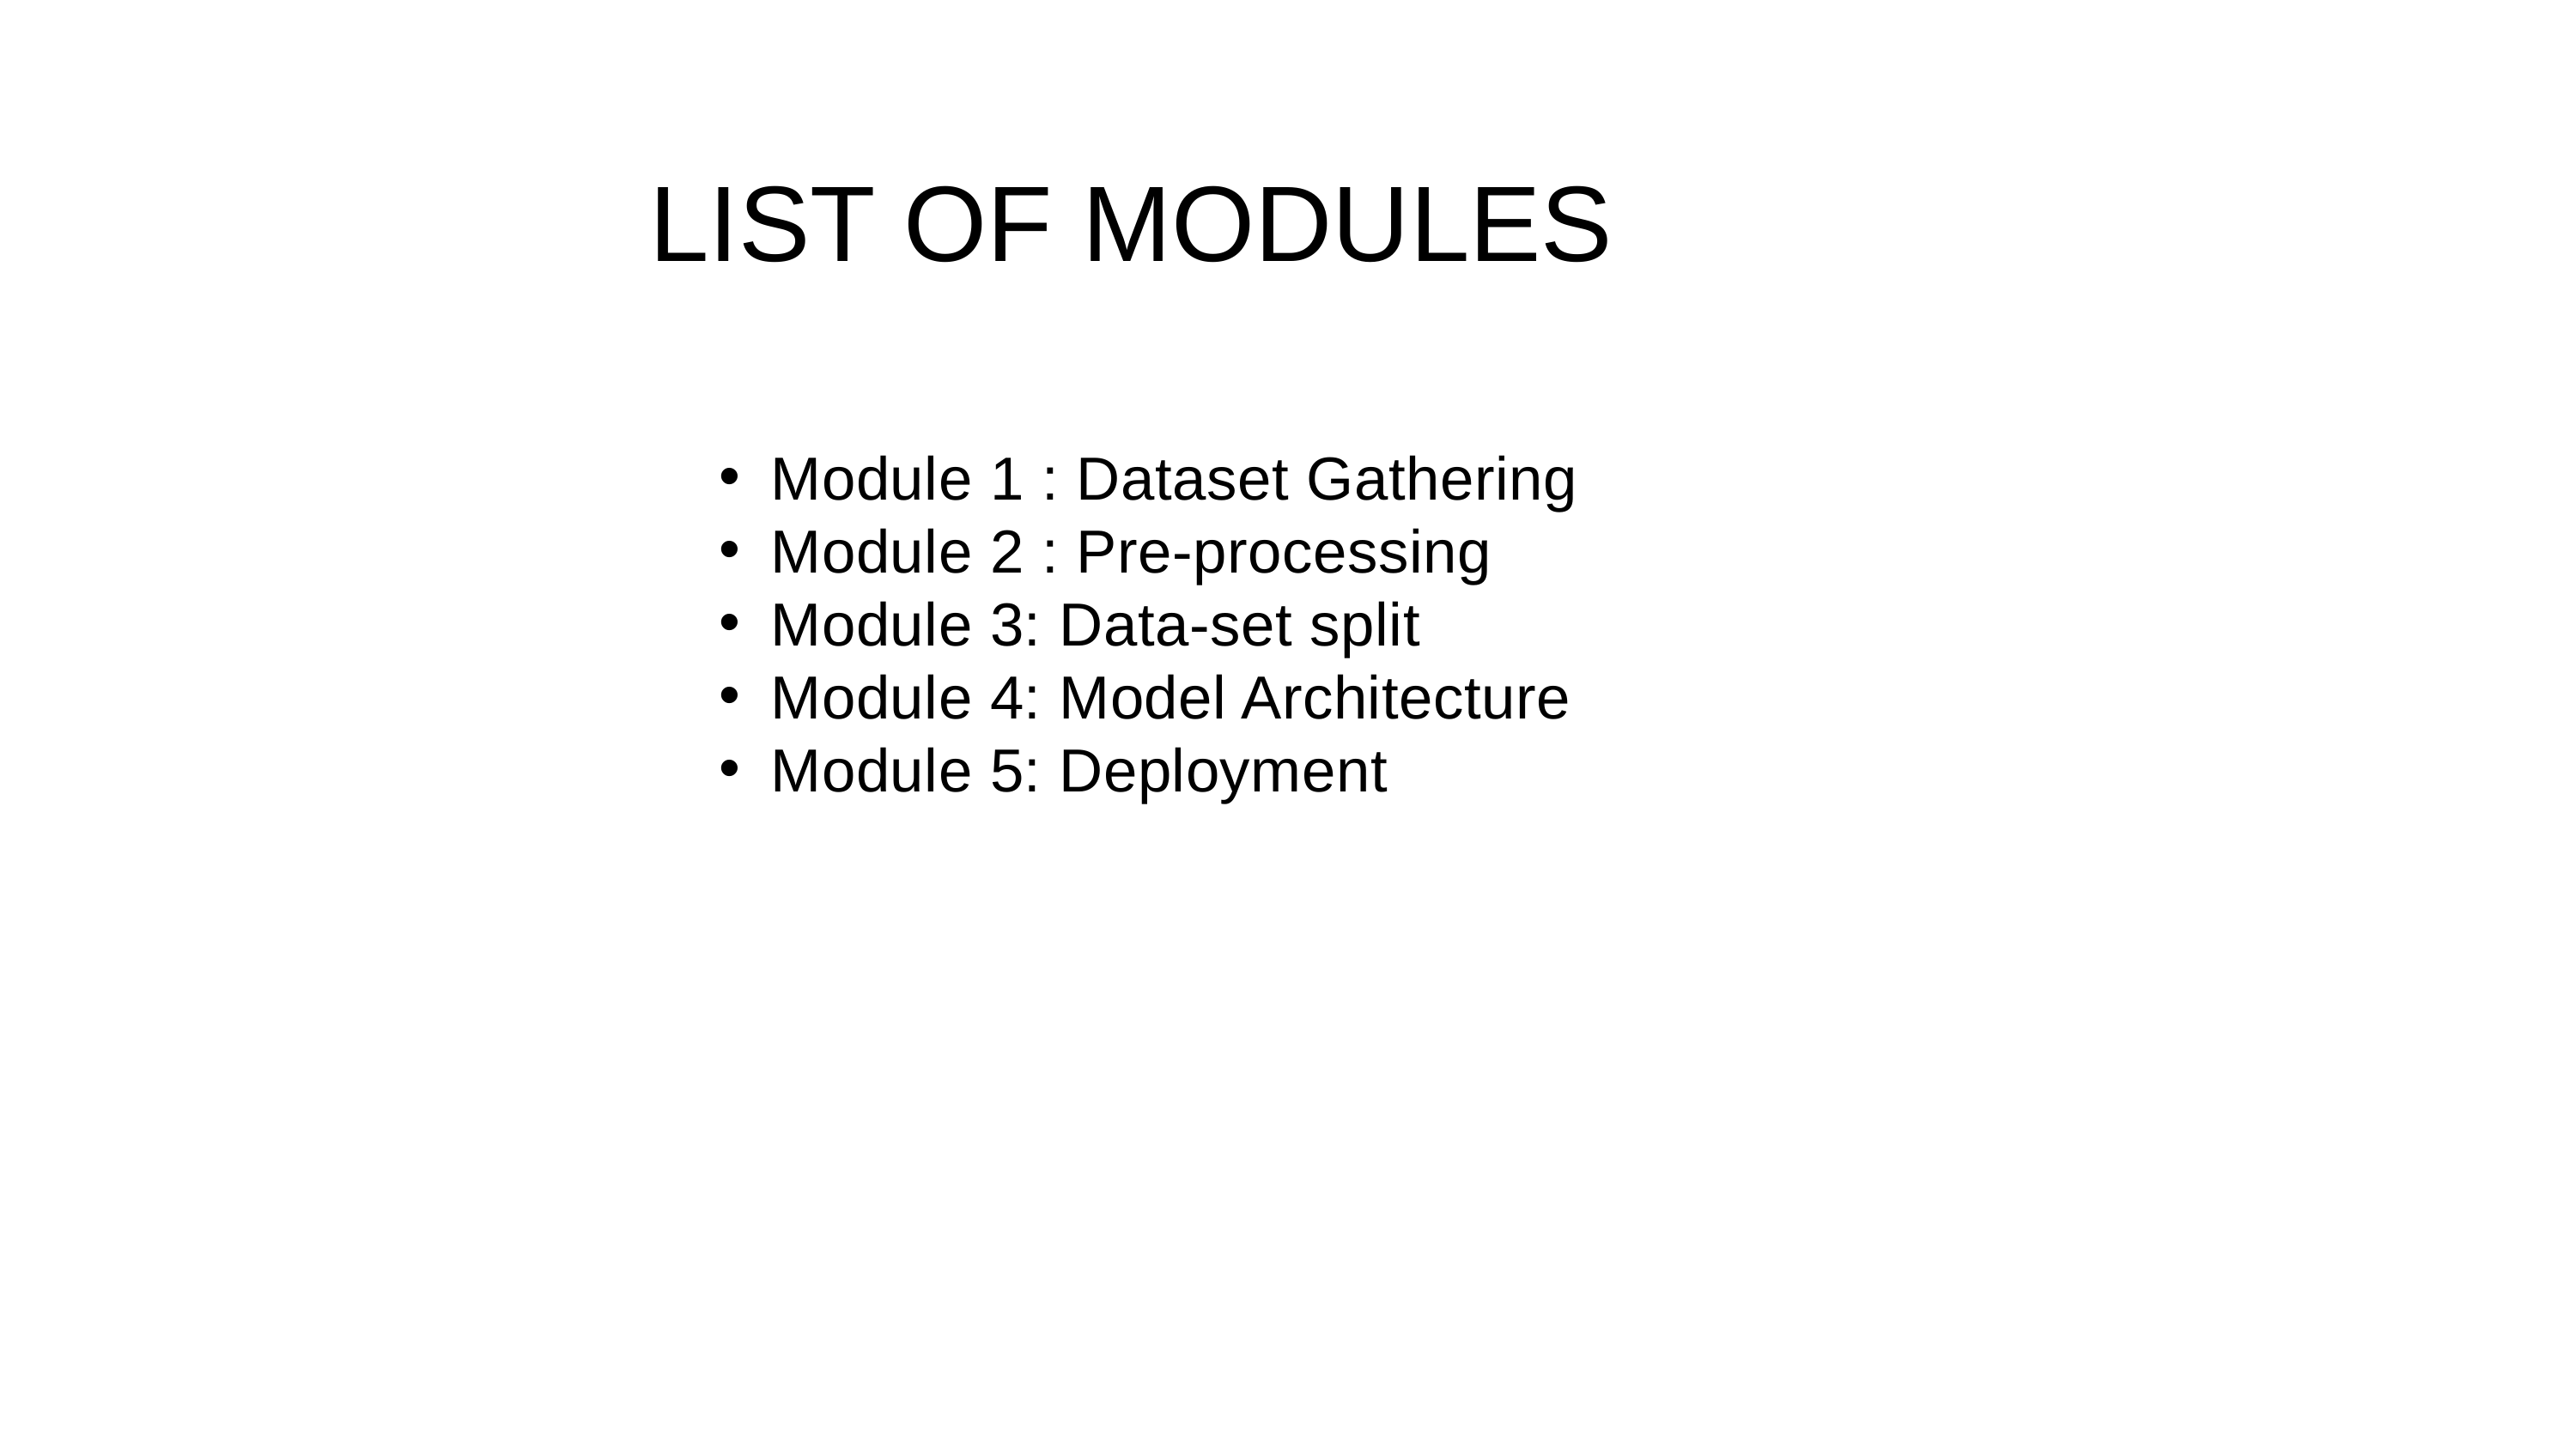

LIST OF MODULES
Module 1 : Dataset Gathering
Module 2 : Pre-processing
Module 3: Data-set split
Module 4: Model Architecture
Module 5: Deployment